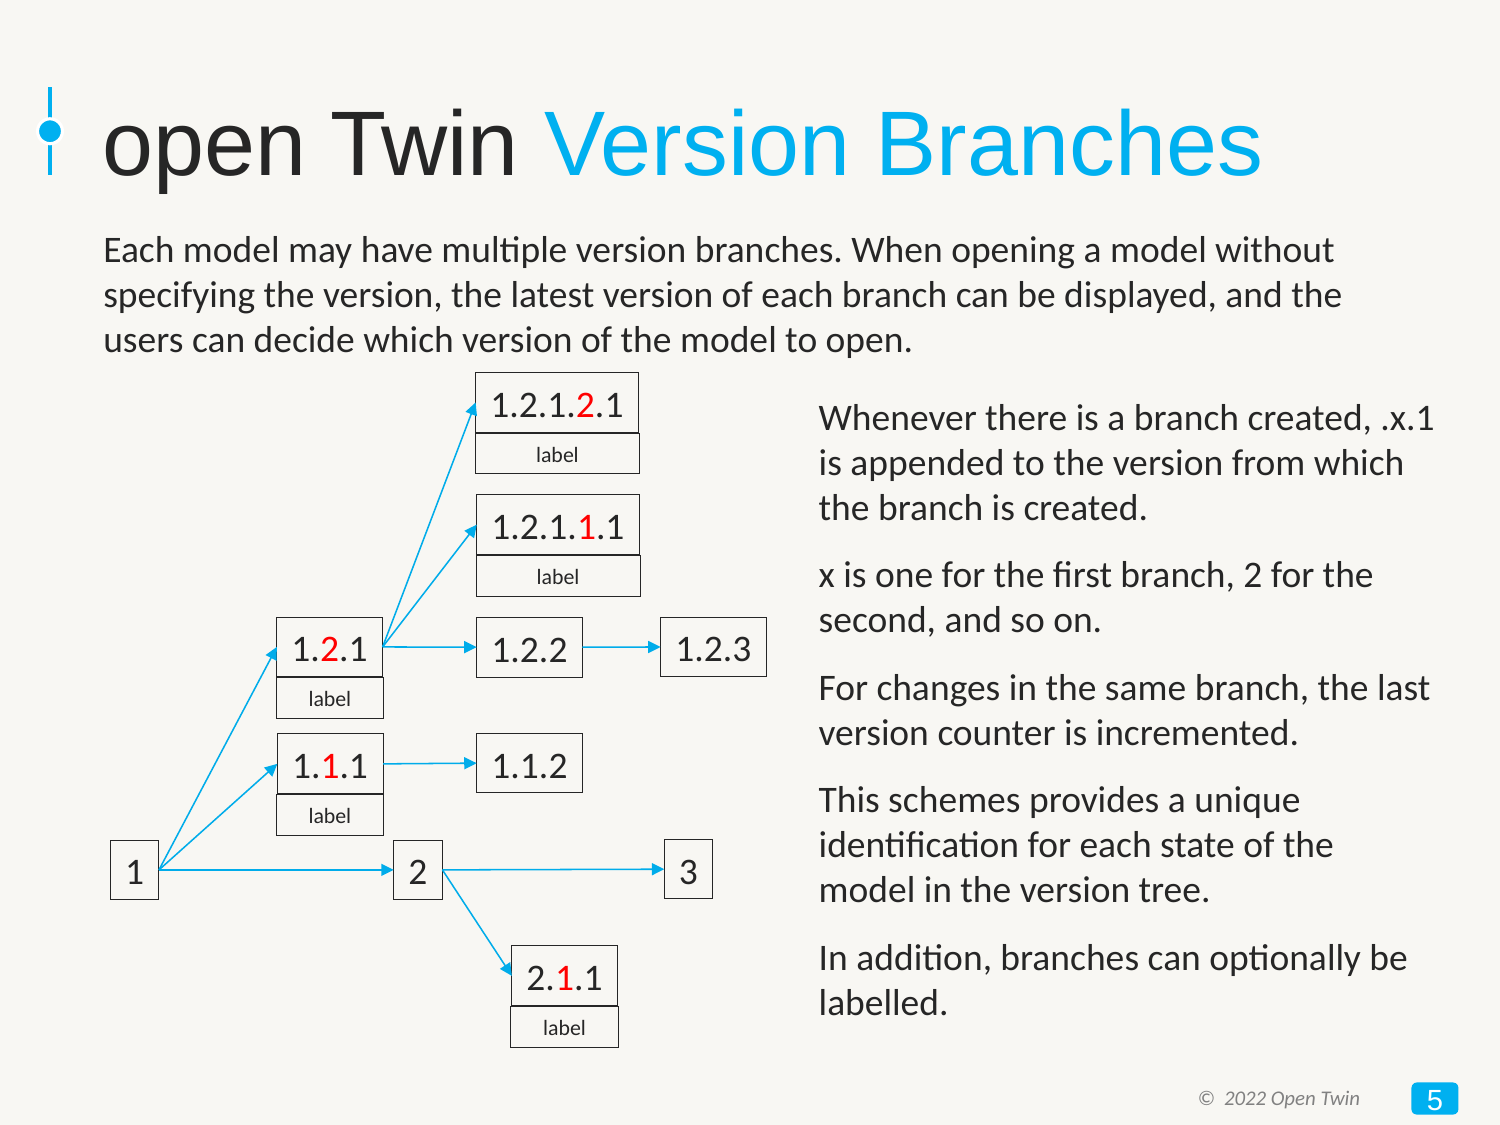

# open Twin Version Branches
Each model may have multiple version branches. When opening a model without specifying the version, the latest version of each branch can be displayed, and the users can decide which version of the model to open.
1.2.1.2.1
Whenever there is a branch created, .x.1 is appended to the version from which the branch is created.

x is one for the first branch, 2 for the second, and so on.

For changes in the same branch, the last version counter is incremented.

This schemes provides a unique identification for each state of the model in the version tree.

In addition, branches can optionally be labelled.
label
1.2.1.1.1
label
1.2.1
1.2.3
1.2.2
label
1.1.2
1.1.1
label
3
1
2
2.1.1
label